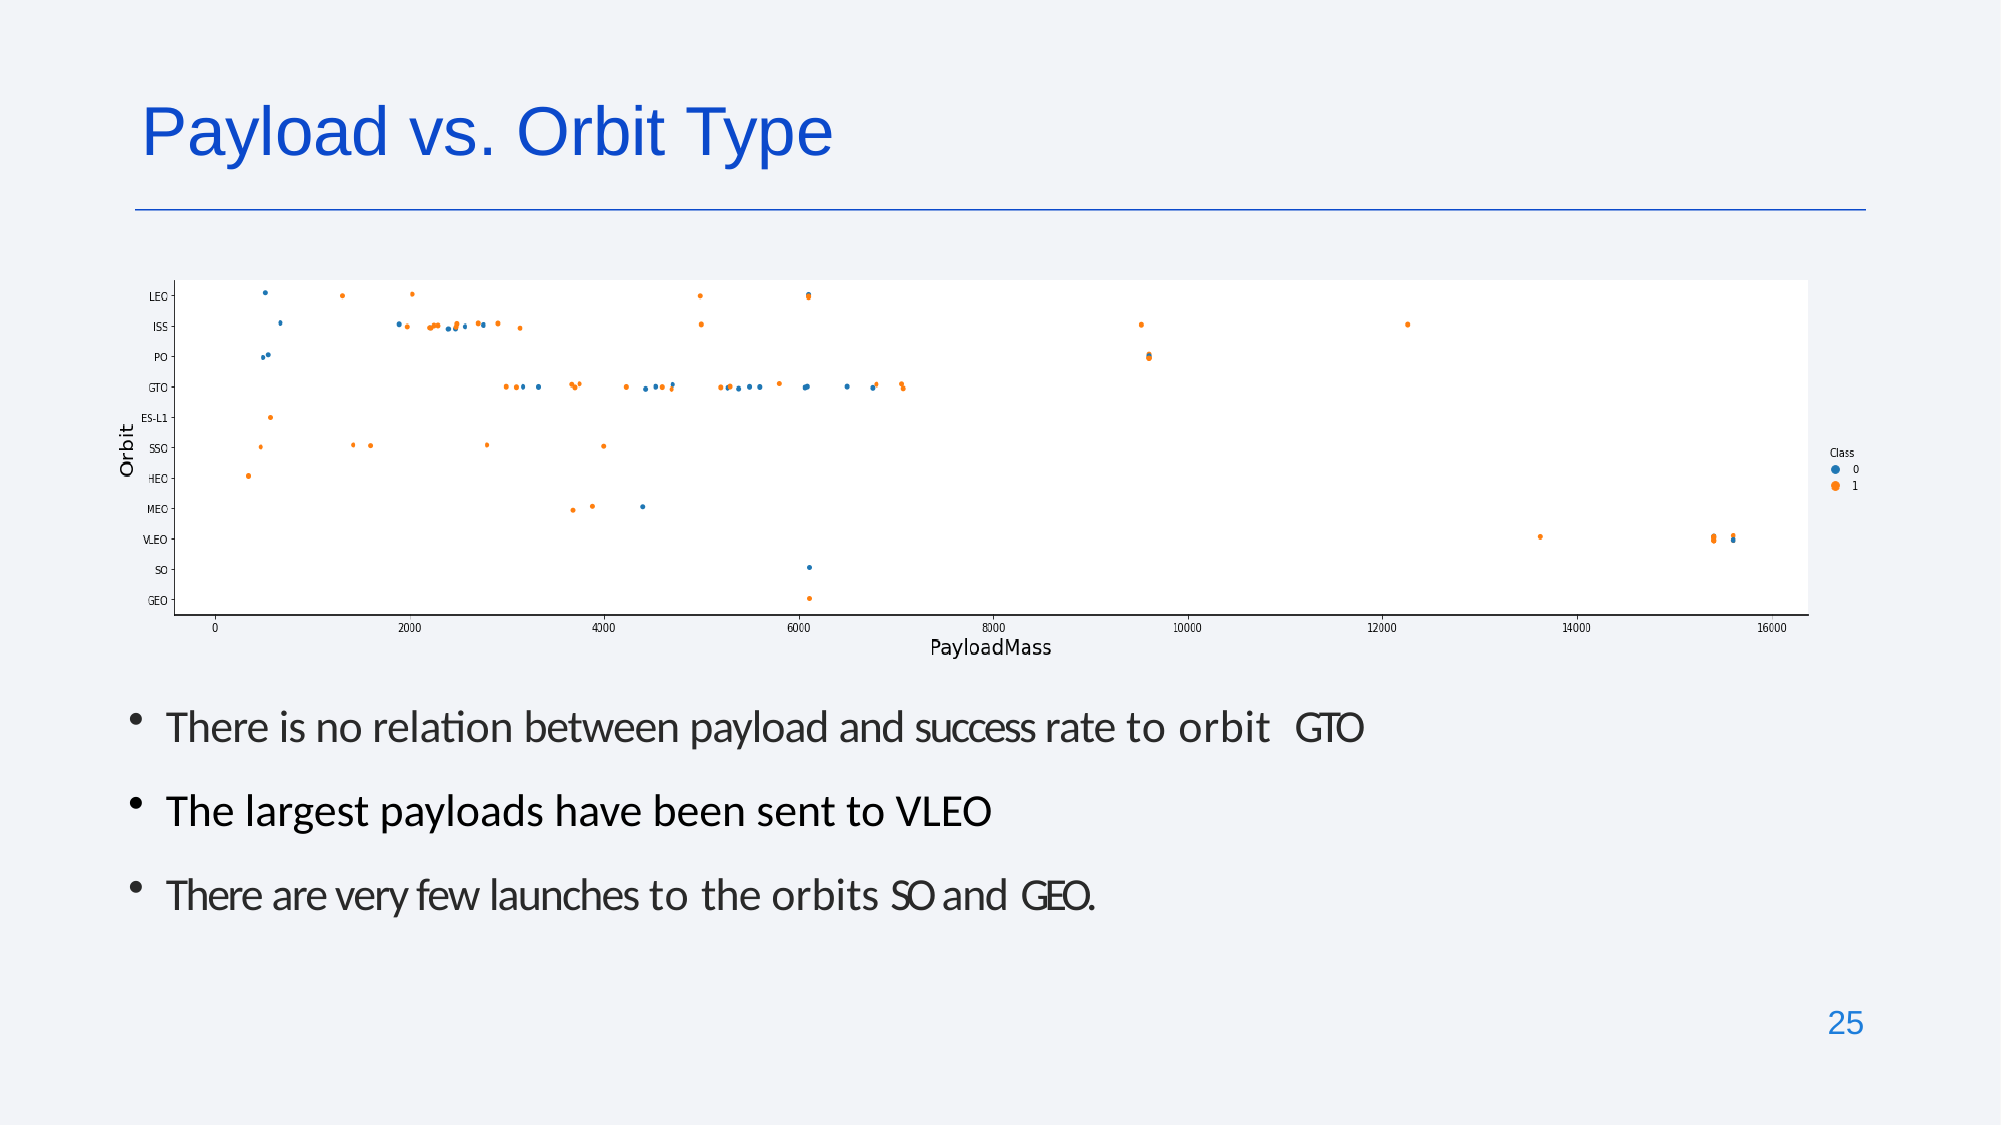

Payload vs. Orbit Type

There is no relation between payload and success rate to orbit GTO
The largest payloads have been sent to VLEO
There are very few launches to the orbits SO and GEO.
25